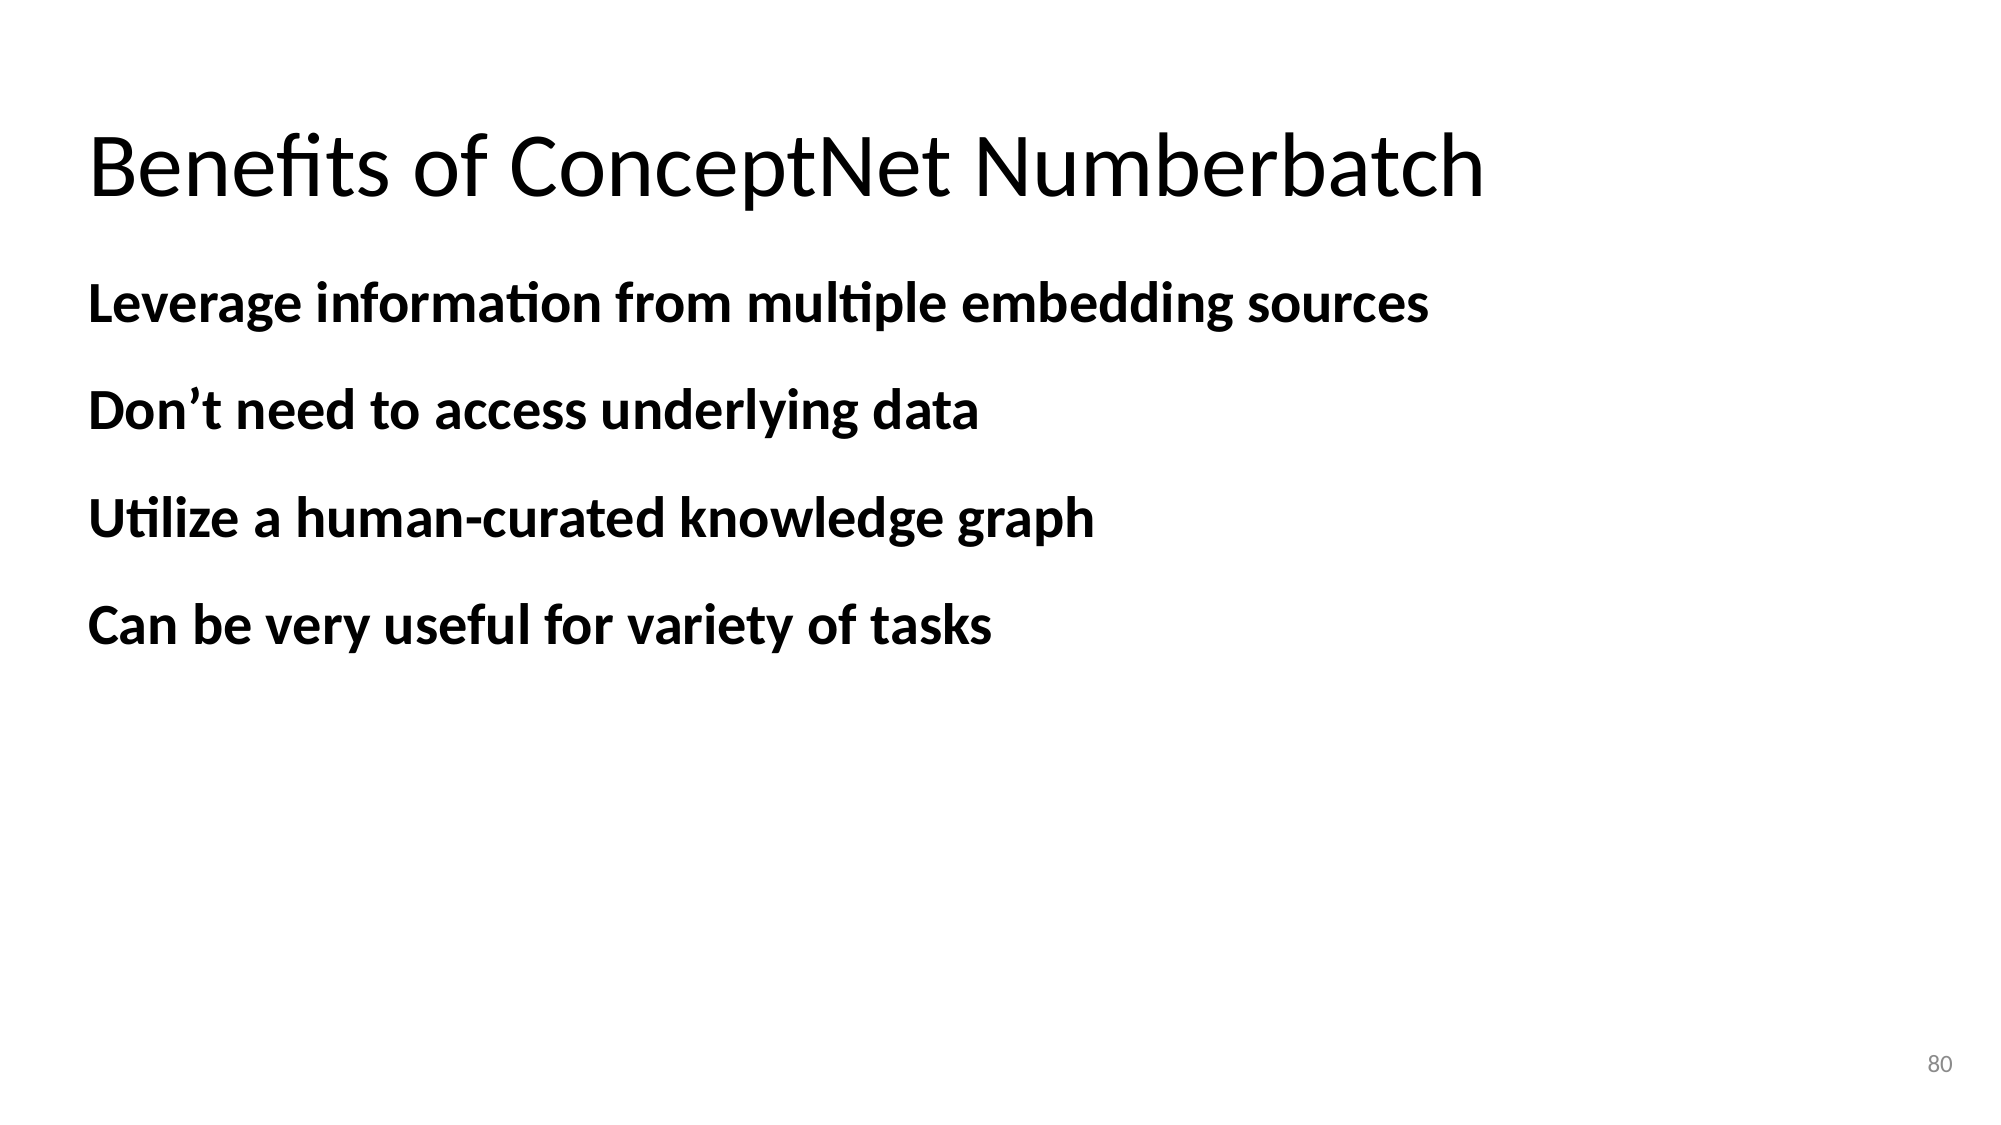

# Benefits of ConceptNet Numberbatch
Leverage information from multiple embedding sources
Don’t need to access underlying data
Utilize a human-curated knowledge graph
Can be very useful for variety of tasks
80